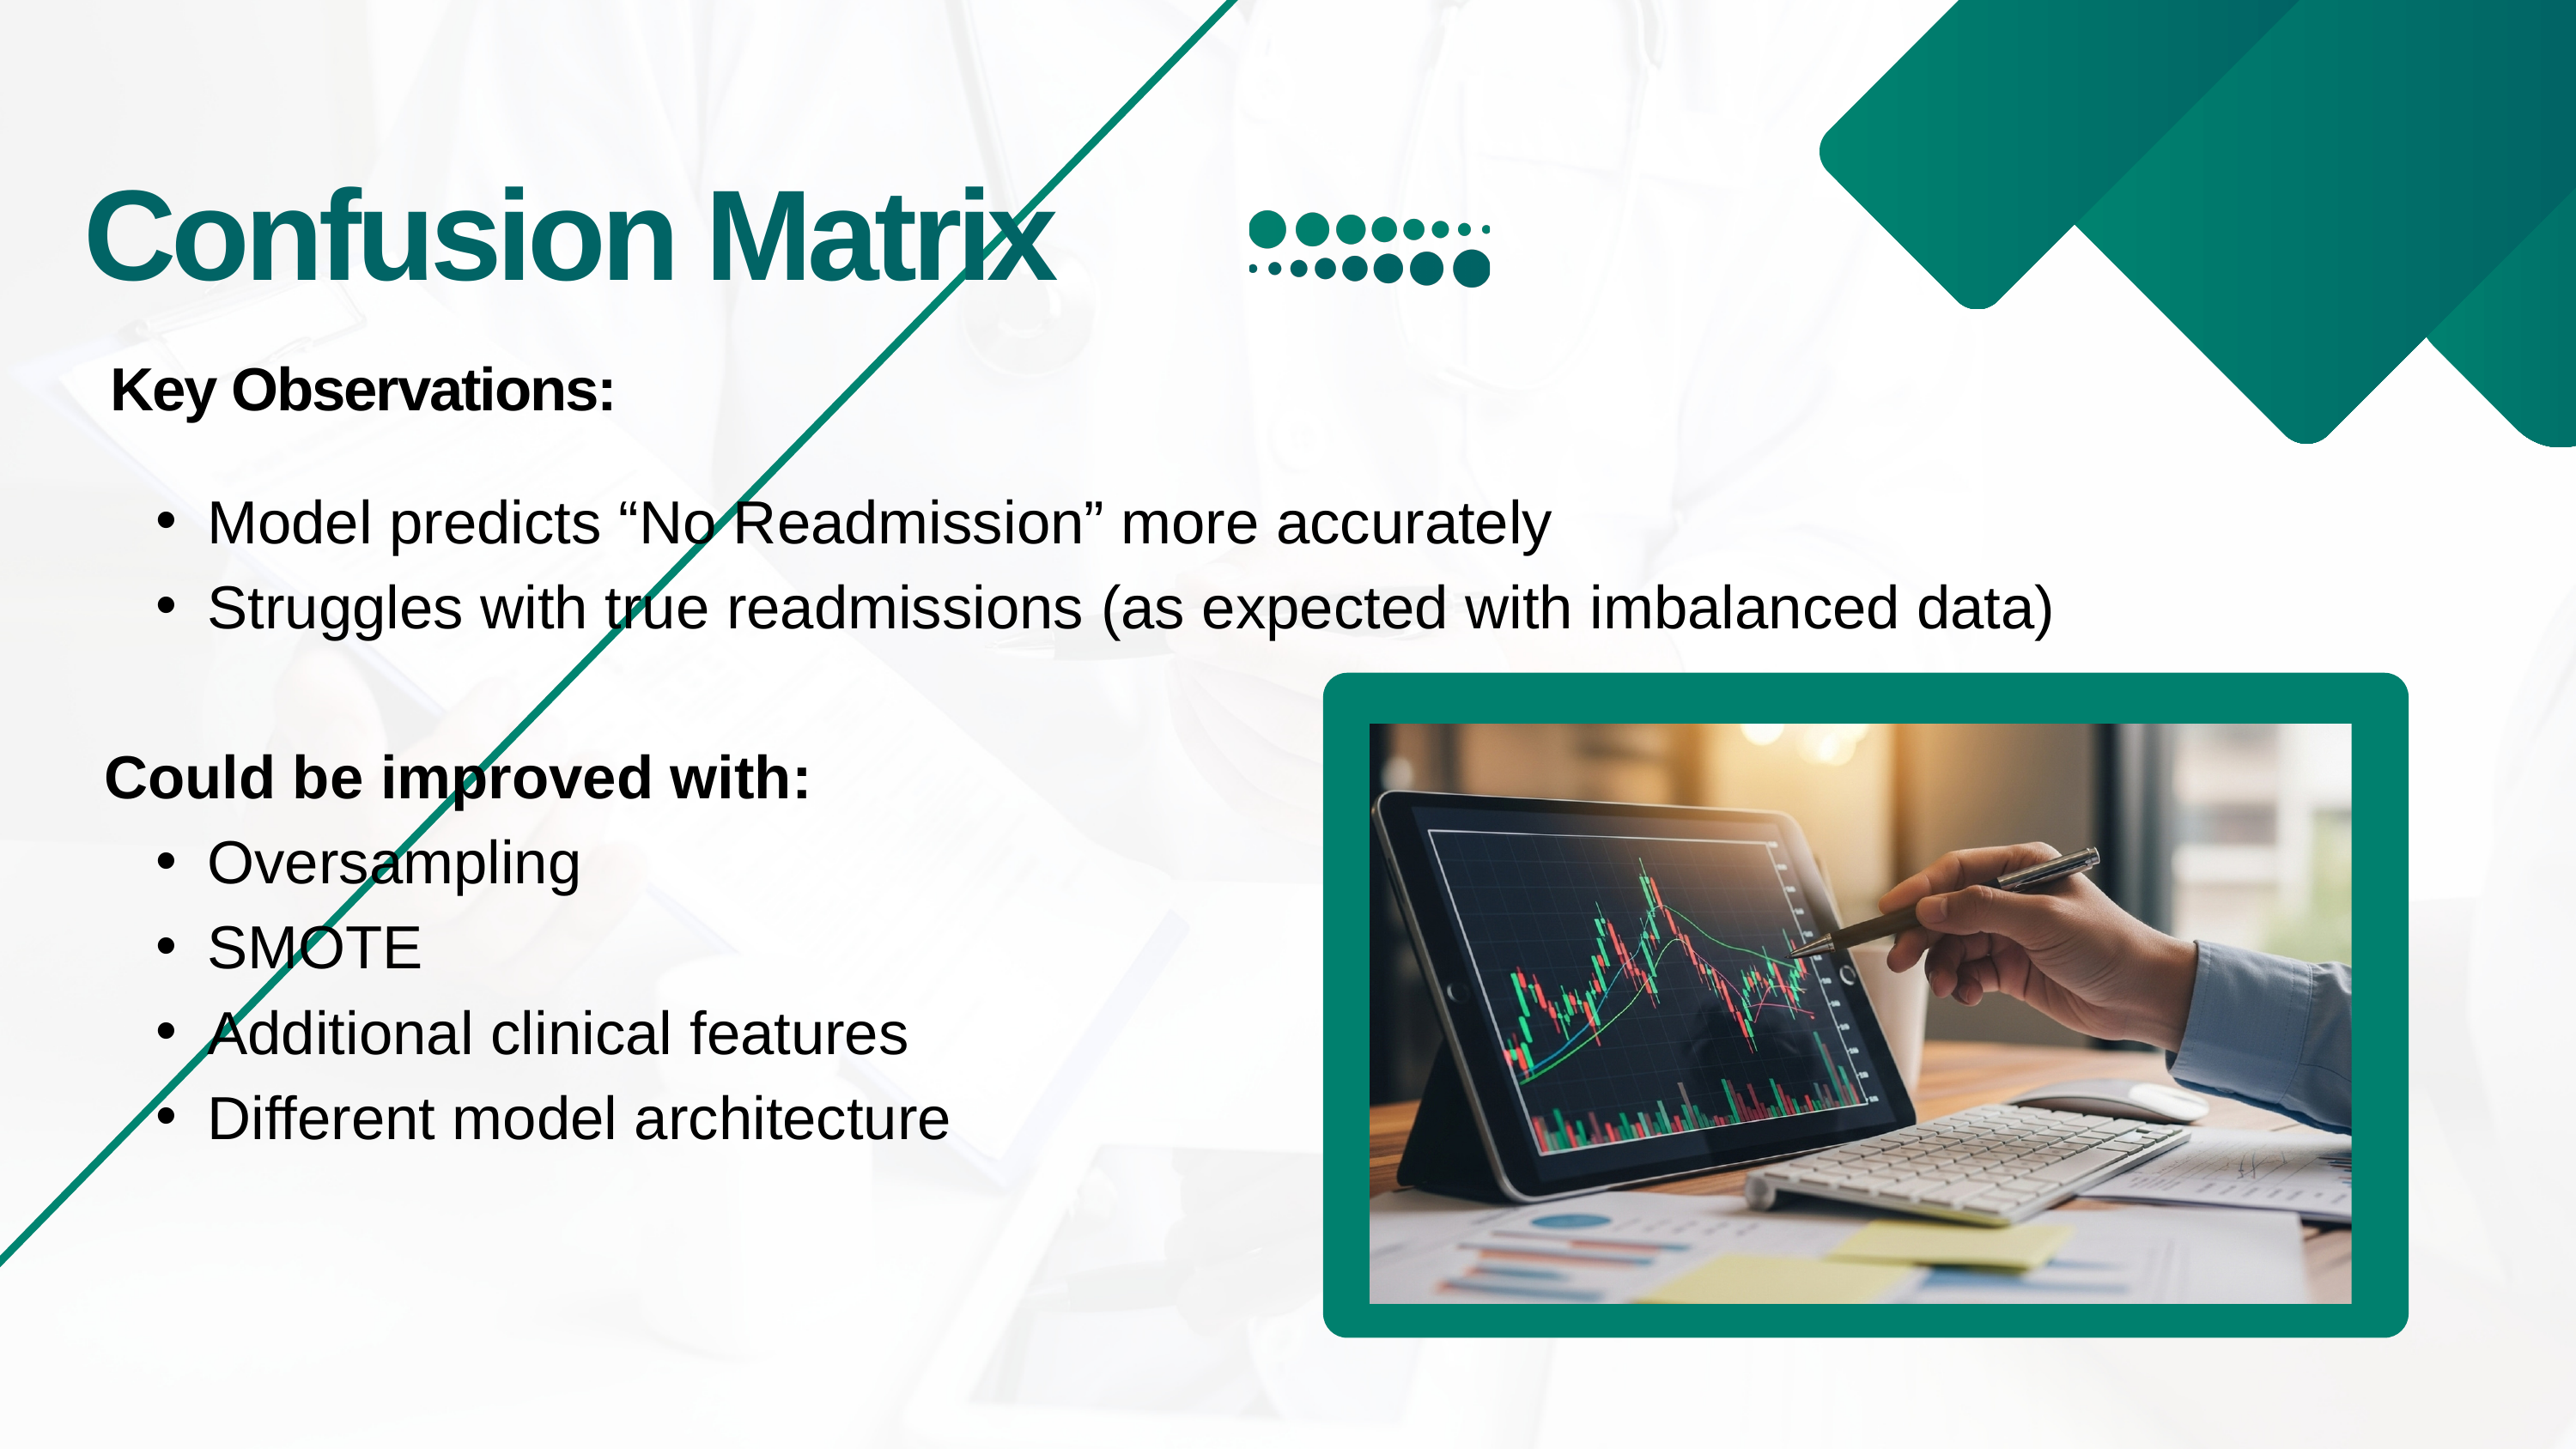

Confusion Matrix

Key Observations:
Model predicts “No Readmission” more accurately
Struggles with true readmissions (as expected with imbalanced data)

Could be improved with:
Oversampling
SMOTE
Additional clinical features
Different model architecture